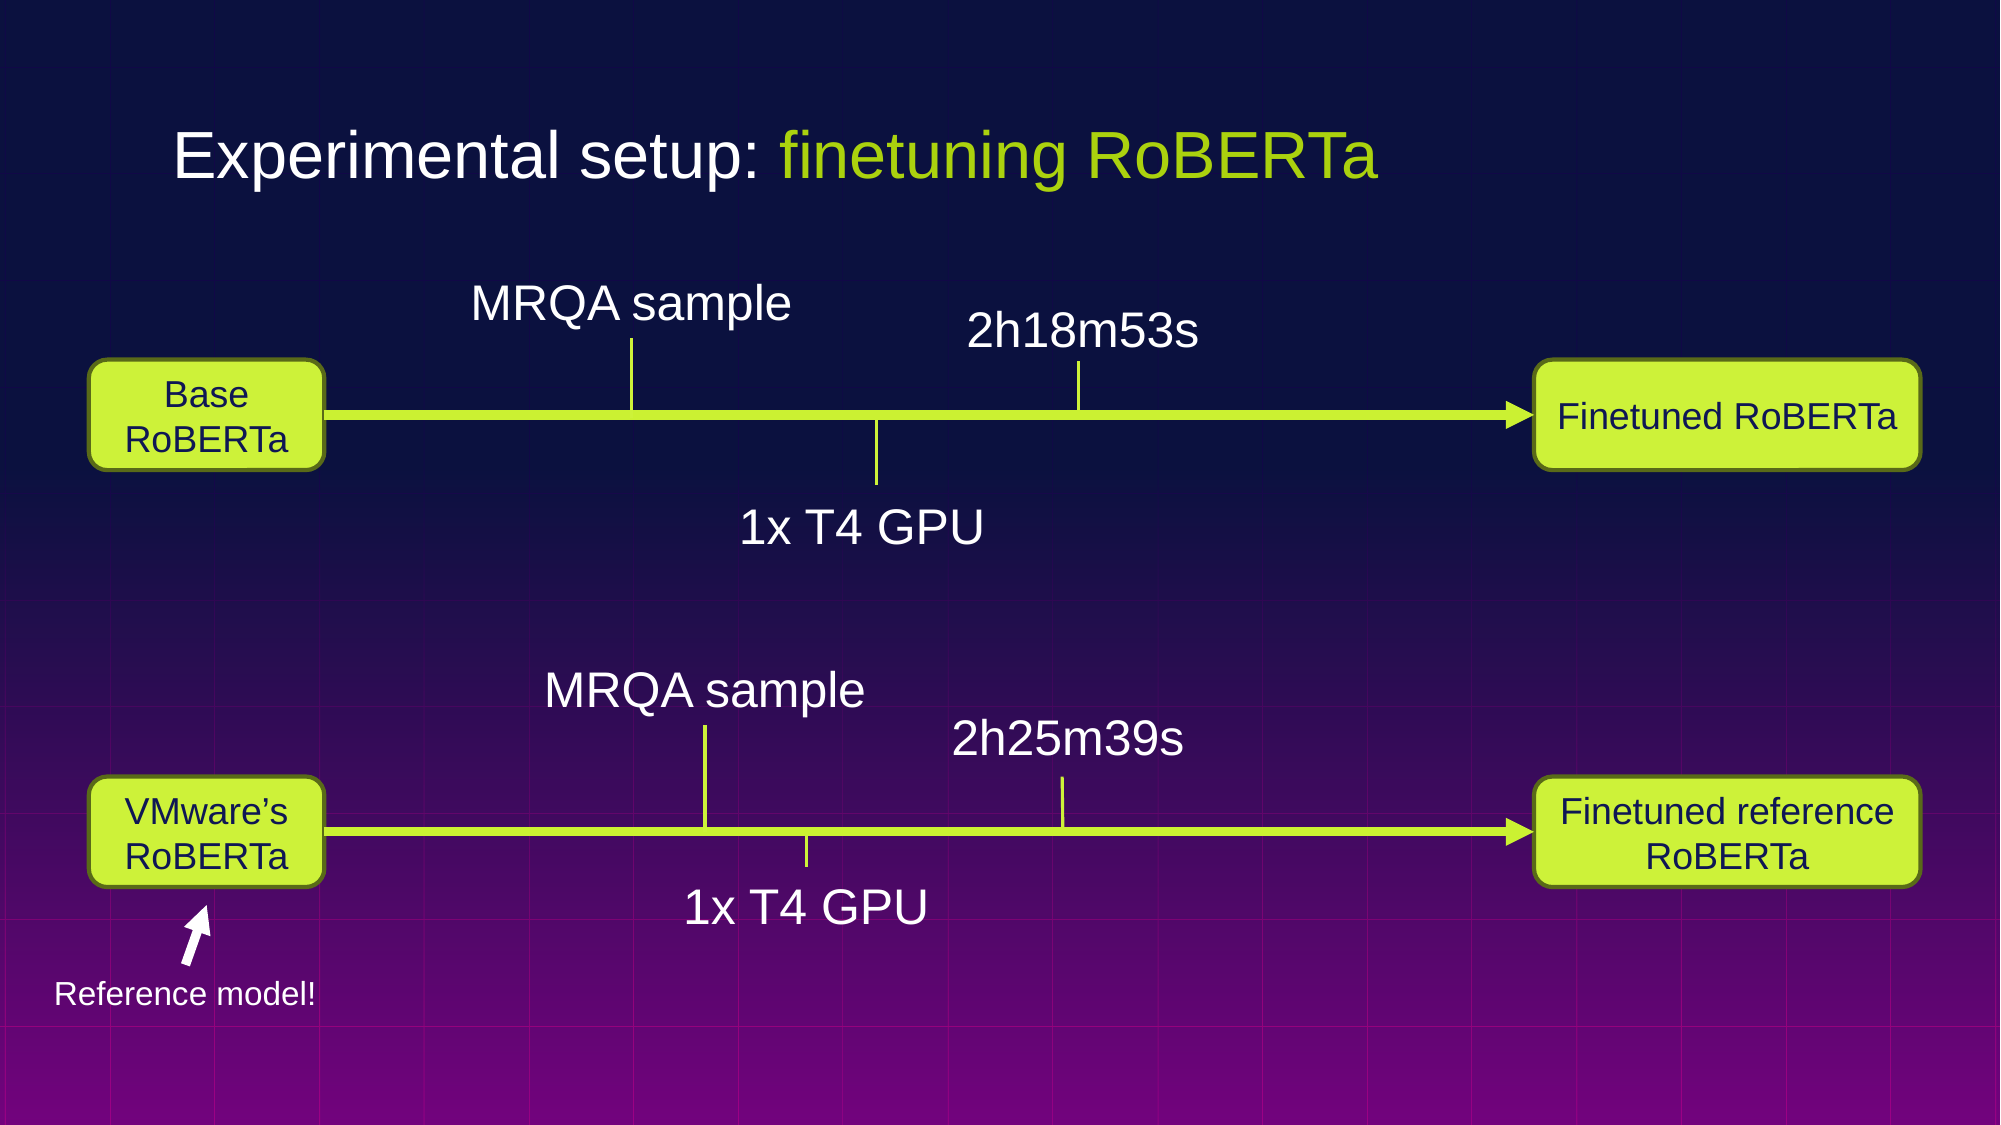

# Experimental setup: finetuning RoBERTa
MRQA sample
2h18m53s
Finetuned RoBERTa
Base RoBERTa
1x T4 GPU
MRQA sample
2h25m39s
Finetuned reference RoBERTa
VMware’s
RoBERTa
1x T4 GPU
Reference model!